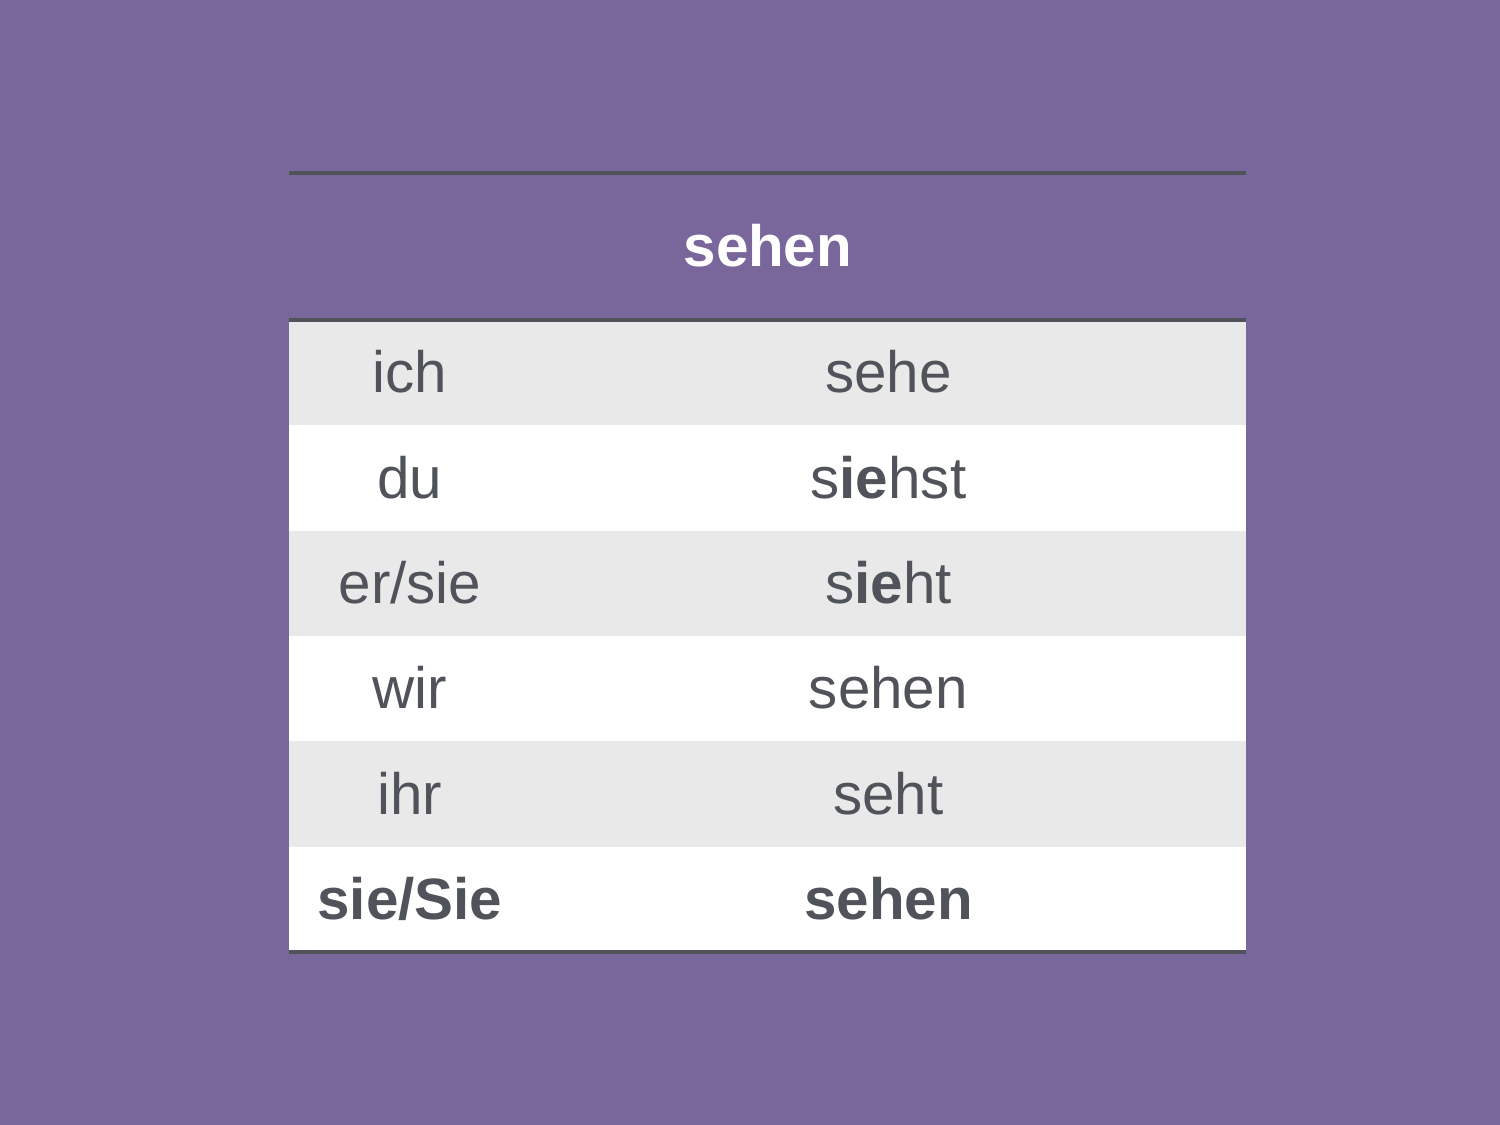

| sehen |  |
| --- | --- |
| ich | sehe |
| du | siehst |
| er/sie | sieht |
| wir | sehen |
| ihr | seht |
| sie/Sie | sehen |
11